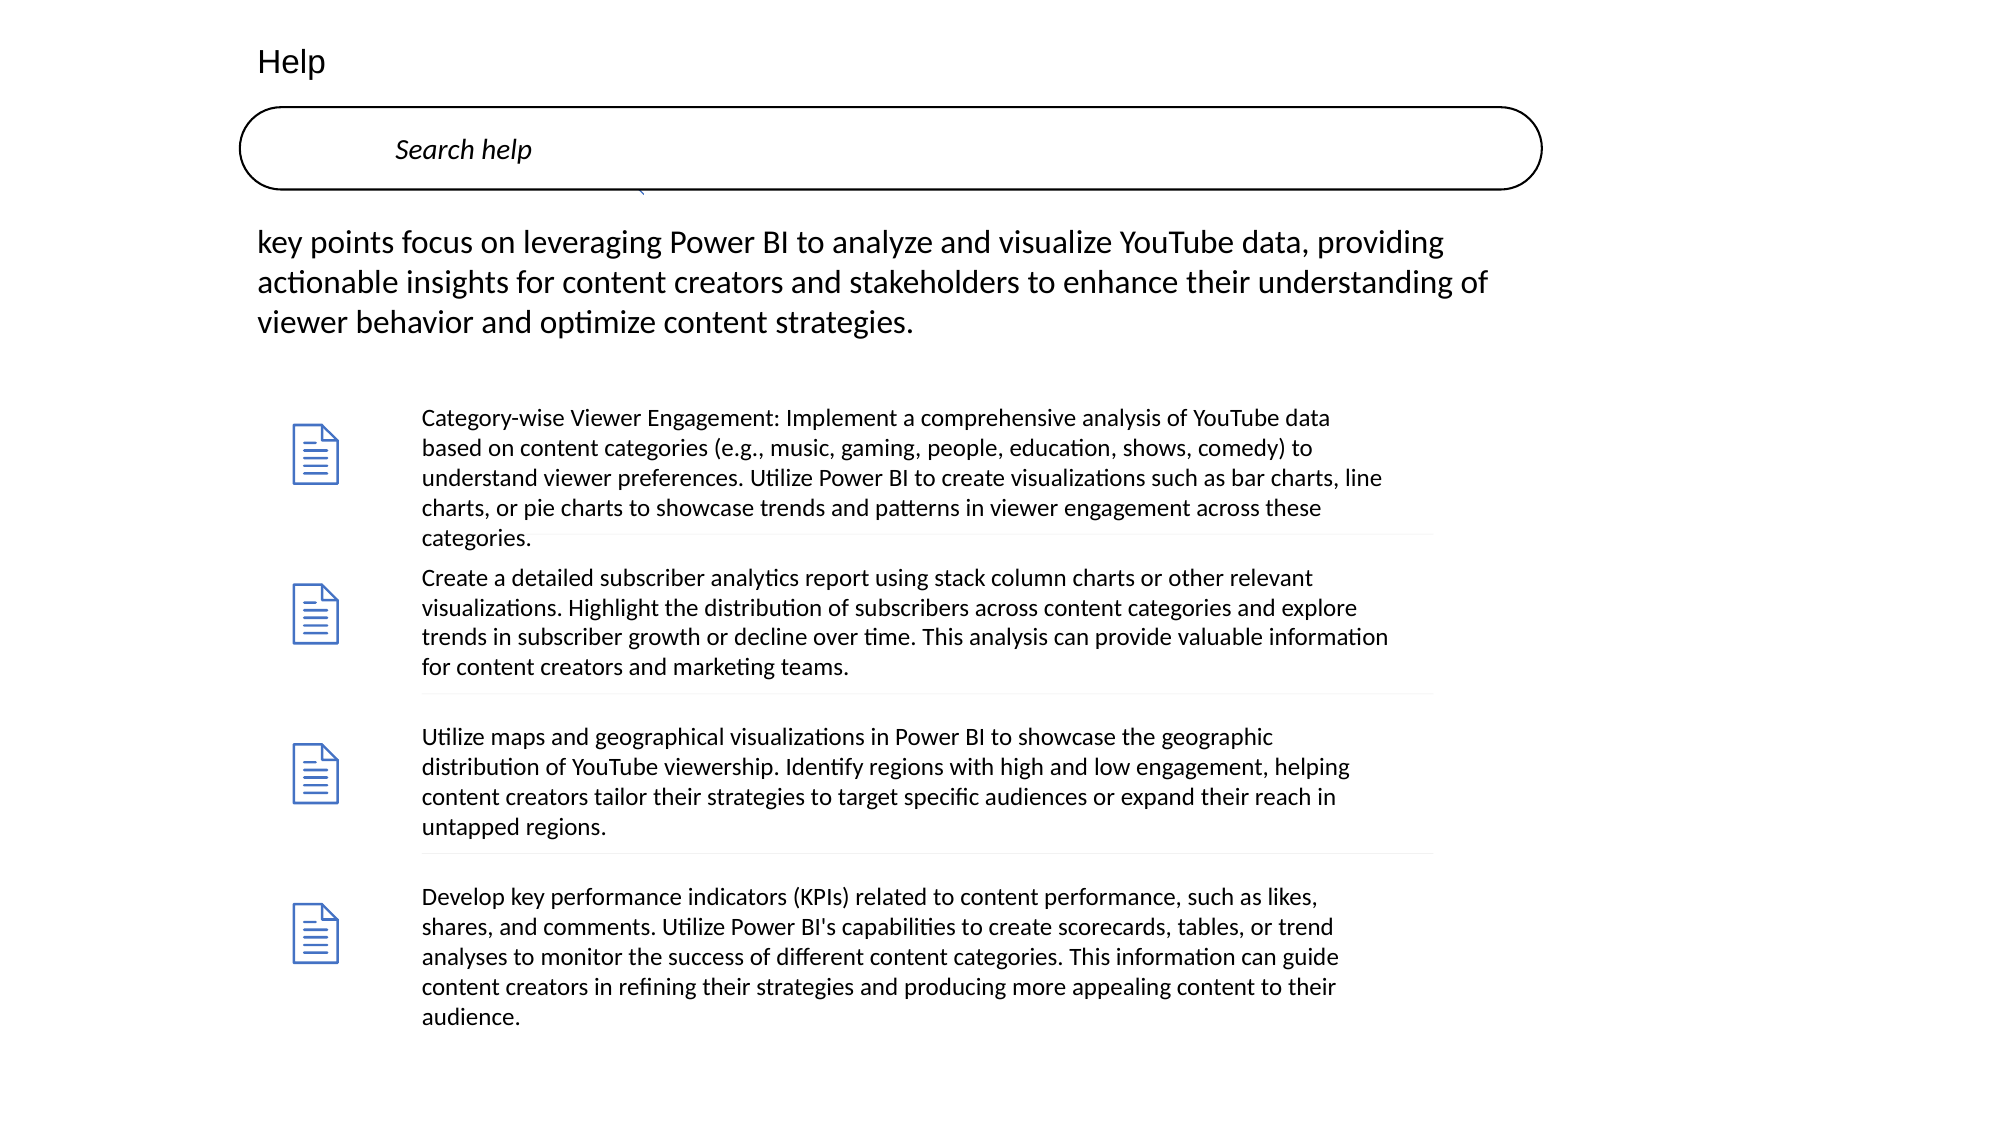

Help

Search help
key points focus on leveraging Power BI to analyze and visualize YouTube data, providing actionable insights for content creators and stakeholders to enhance their understanding of viewer behavior and optimize content strategies.
Category-wise Viewer Engagement: Implement a comprehensive analysis of YouTube data based on content categories (e.g., music, gaming, people, education, shows, comedy) to understand viewer preferences. Utilize Power BI to create visualizations such as bar charts, line charts, or pie charts to showcase trends and patterns in viewer engagement across these categories.

Create a detailed subscriber analytics report using stack column charts or other relevant visualizations. Highlight the distribution of subscribers across content categories and explore trends in subscriber growth or decline over time. This analysis can provide valuable information for content creators and marketing teams.

Utilize maps and geographical visualizations in Power BI to showcase the geographic distribution of YouTube viewership. Identify regions with high and low engagement, helping content creators tailor their strategies to target specific audiences or expand their reach in untapped regions.

Develop key performance indicators (KPIs) related to content performance, such as likes, shares, and comments. Utilize Power BI's capabilities to create scorecards, tables, or trend analyses to monitor the success of different content categories. This information can guide content creators in refining their strategies and producing more appealing content to their audience.